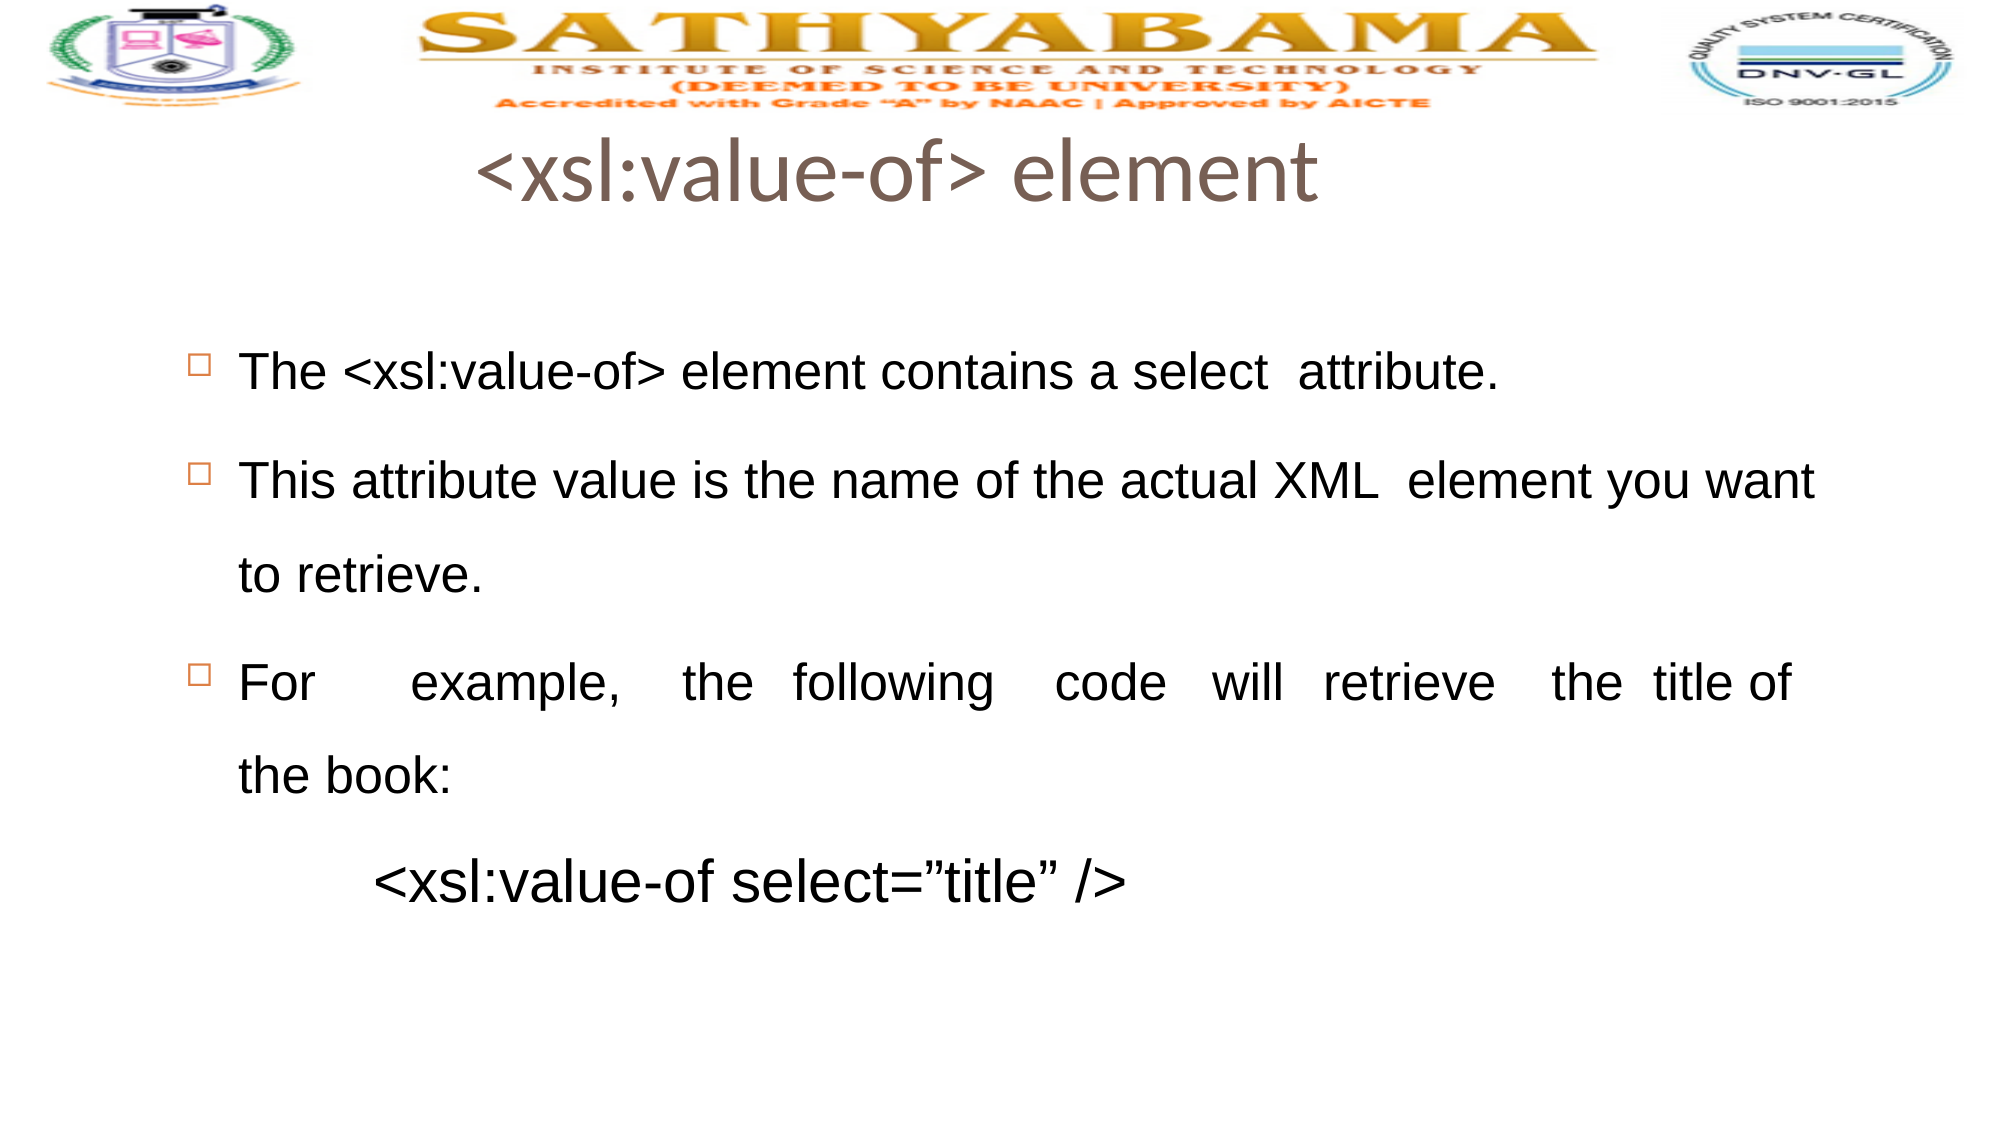

# <xsl:value-of> element
The <xsl:value-of> element contains a select  attribute.
This attribute value is the name of the actual XML  element you want to retrieve.
For	example,	the	following	code	will	retrieve	the  title of the book:
<xsl:value-of select=”title” />